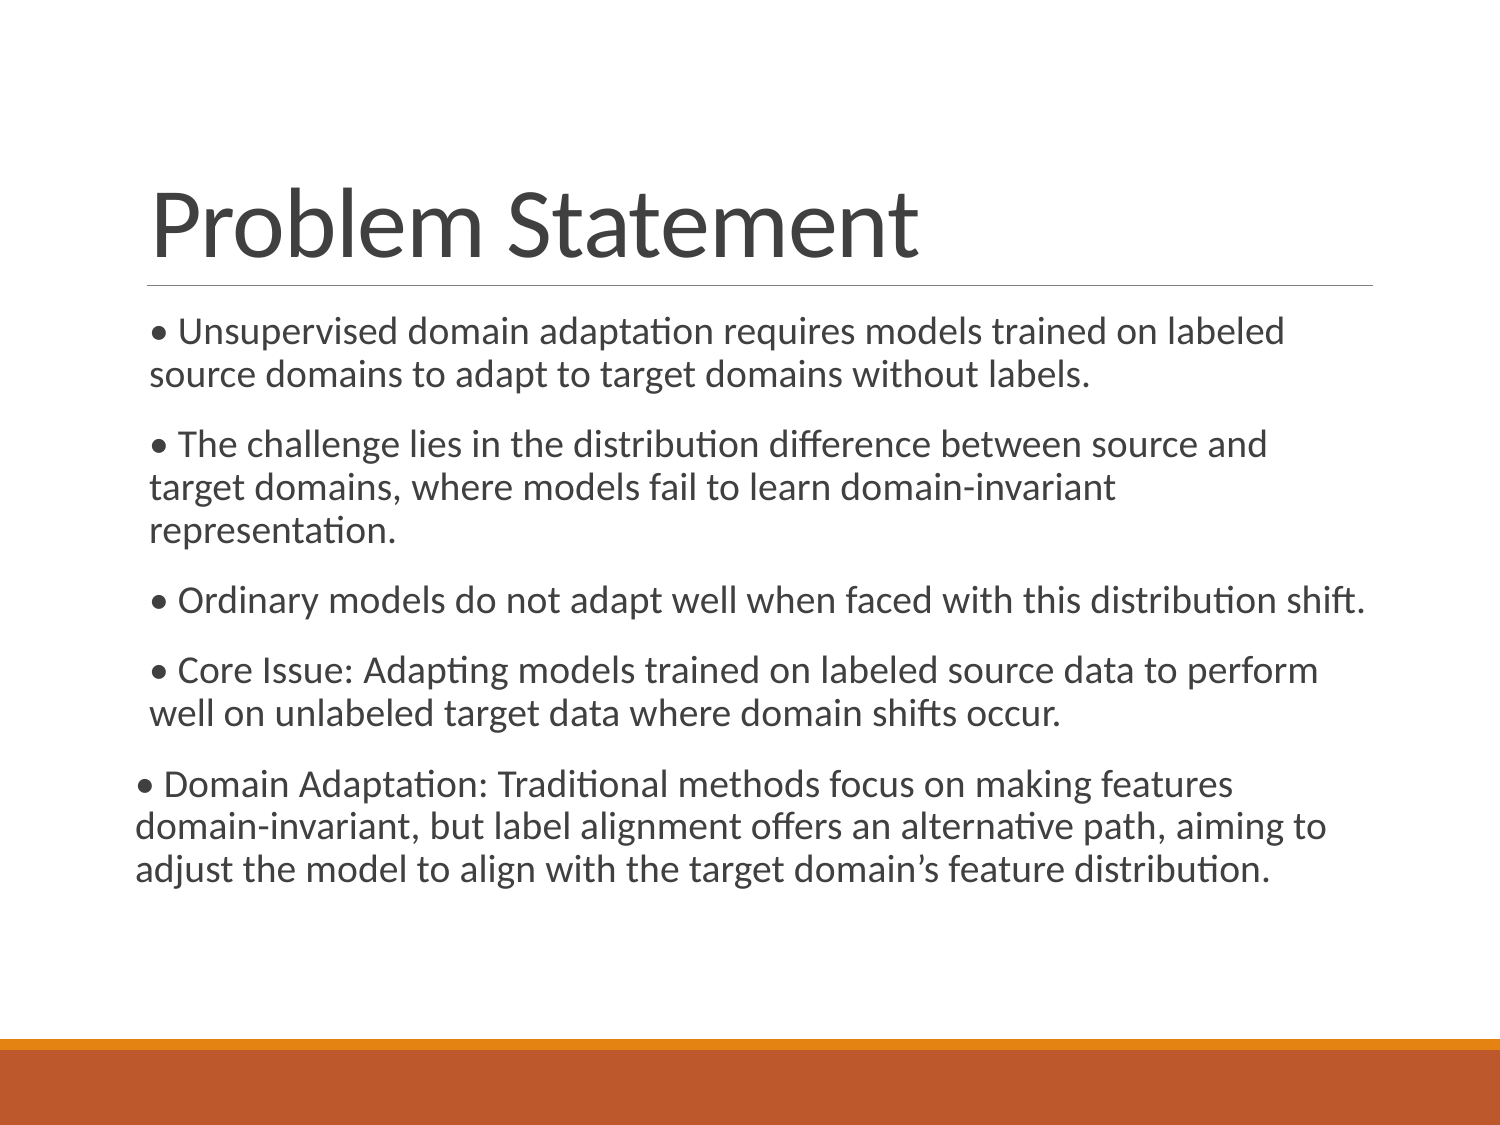

# Problem Statement
• Unsupervised domain adaptation requires models trained on labeled source domains to adapt to target domains without labels.
• The challenge lies in the distribution difference between source and target domains, where models fail to learn domain-invariant representation.
• Ordinary models do not adapt well when faced with this distribution shift.
• Core Issue: Adapting models trained on labeled source data to perform well on unlabeled target data where domain shifts occur.
• Domain Adaptation: Traditional methods focus on making features domain-invariant, but label alignment offers an alternative path, aiming to adjust the model to align with the target domain’s feature distribution.